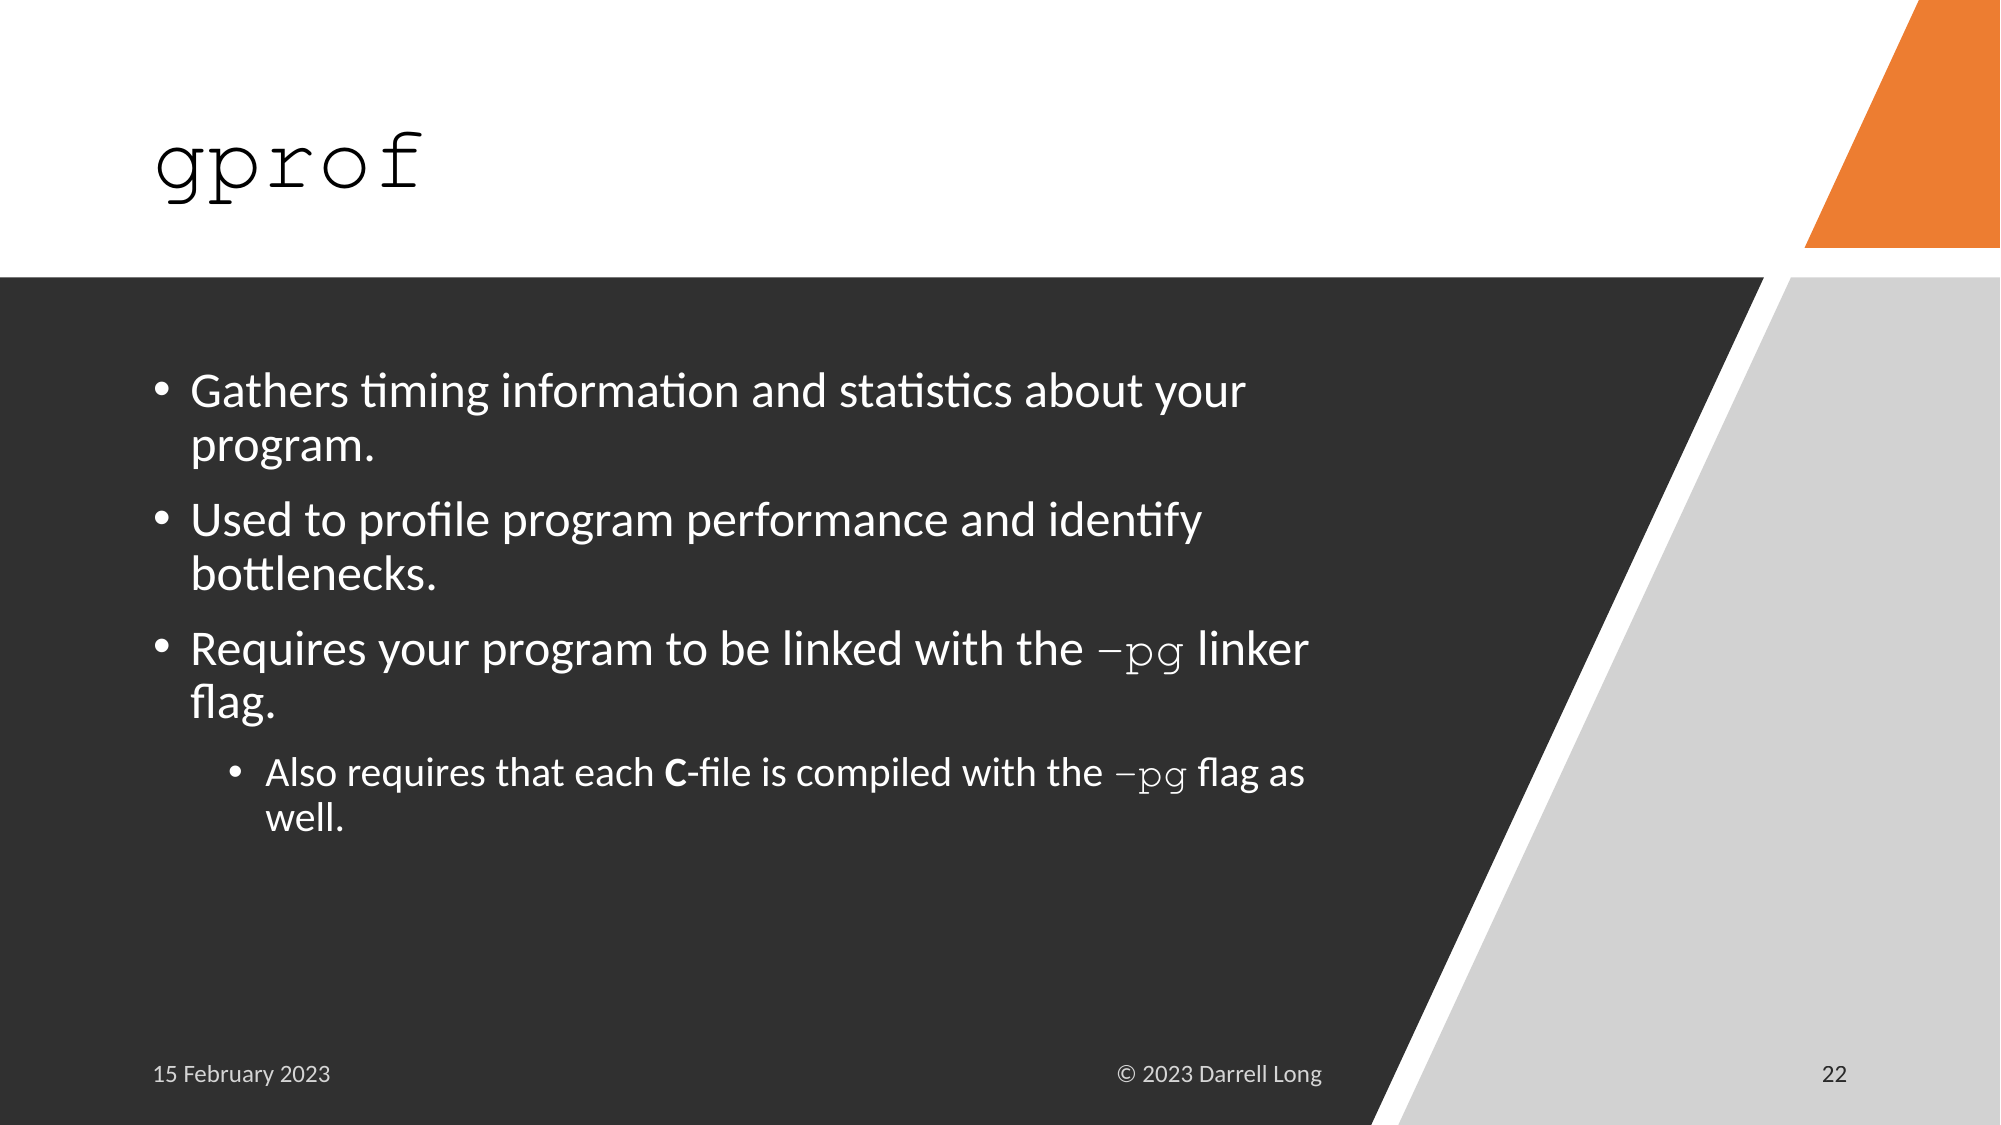

# gprof

Gathers timing information and statistics about your program.
Used to profile program performance and identify bottlenecks.
Requires your program to be linked with the -pg linker flag.
Also requires that each C-file is compiled with the -pg flag as well.
15 February 2023
© 2023 Darrell Long
22